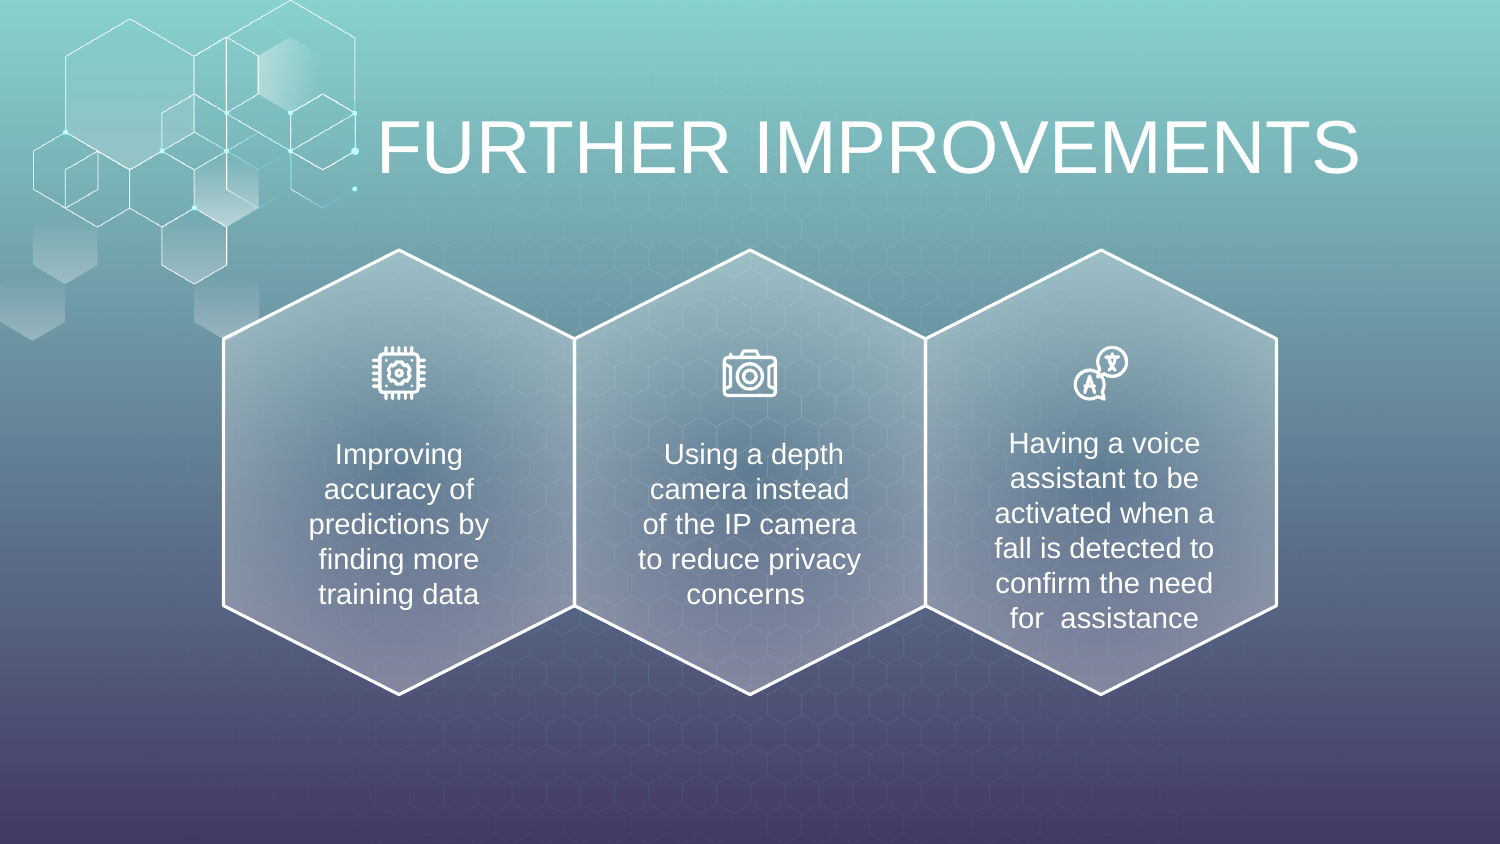

# FURTHER IMPROVEMENTS

Having a voice assistant to be activated when a fall is detected to confirm the need for  assistance
Improving accuracy of predictions by finding more training data
 Using a depth camera instead of the IP camera to reduce privacy concerns